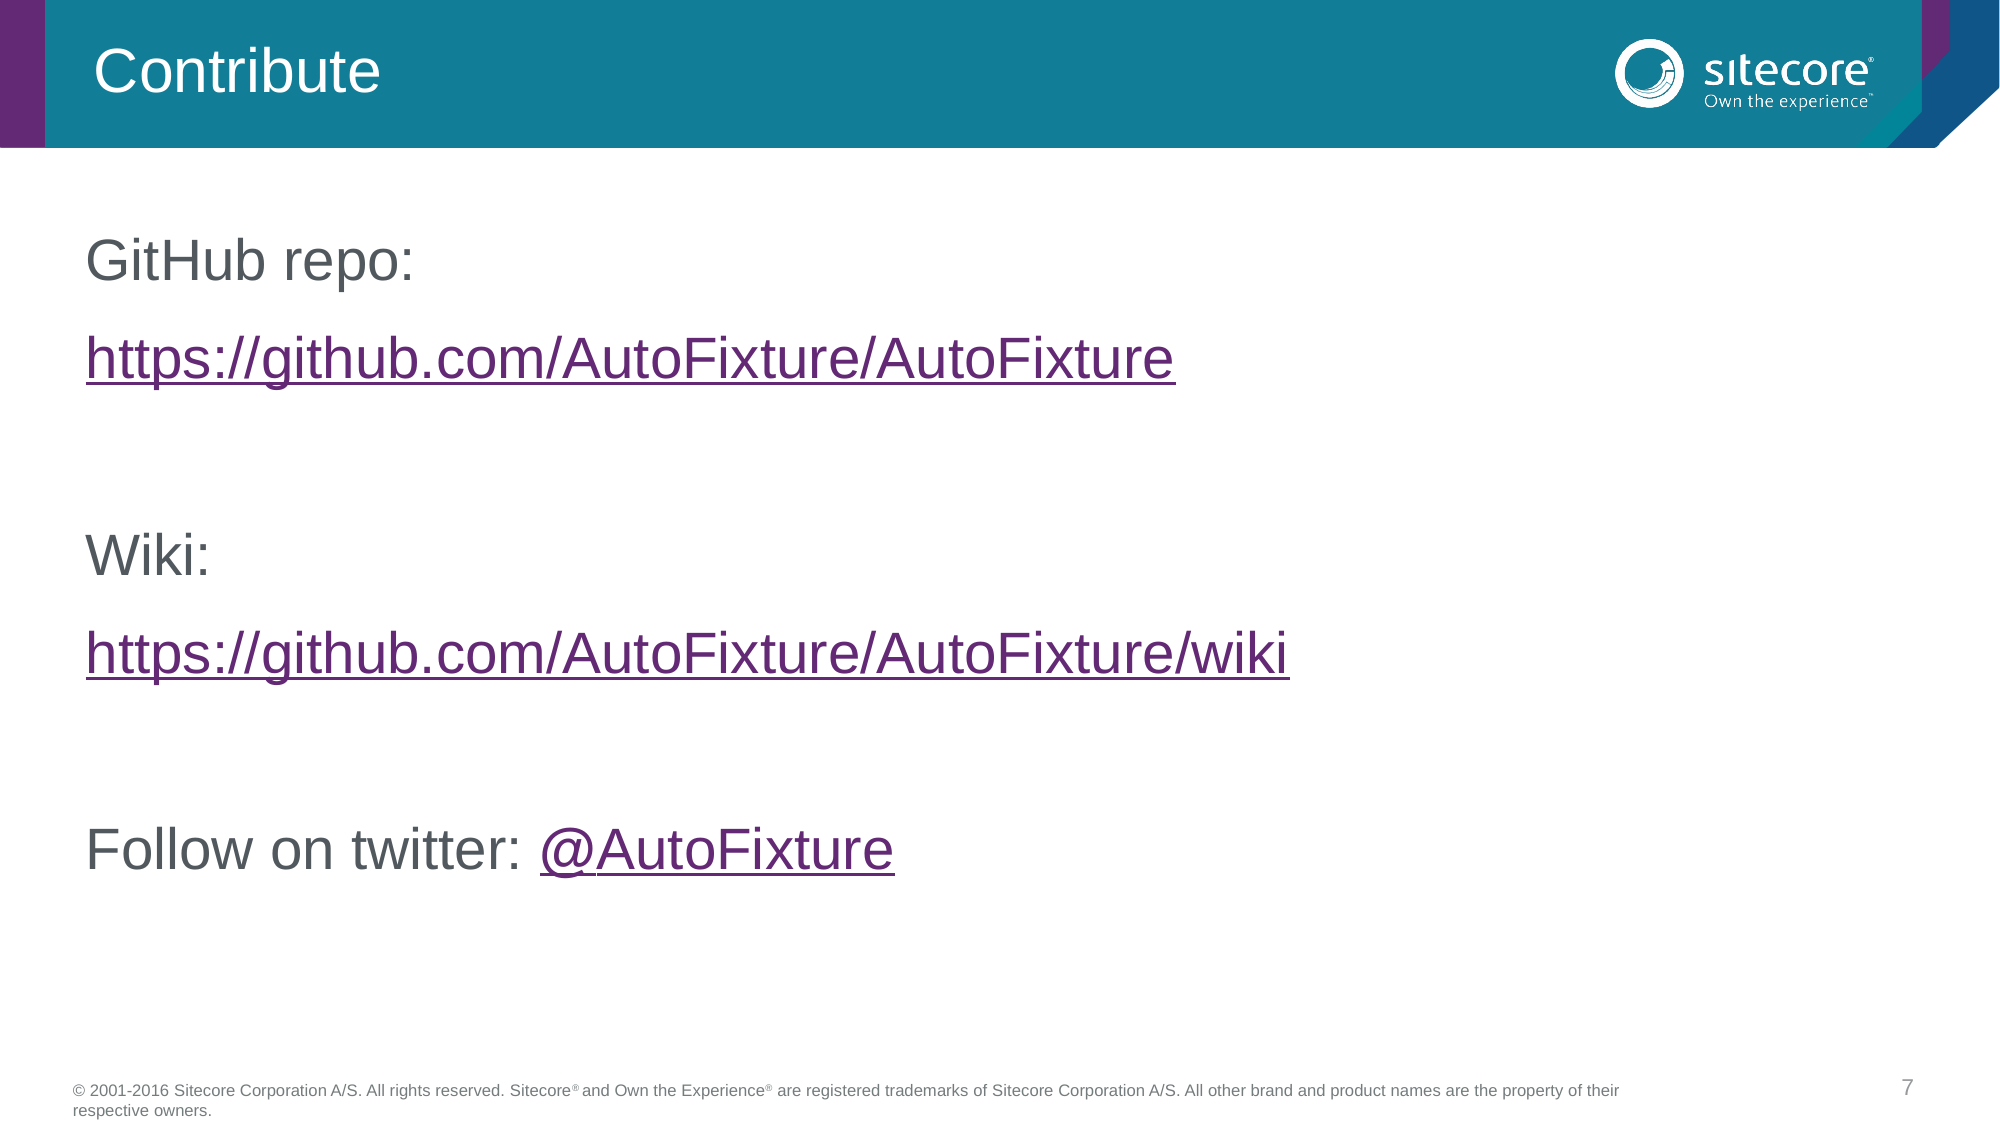

# Contribute
GitHub repo:
https://github.com/AutoFixture/AutoFixture

Wiki:
https://github.com/AutoFixture/AutoFixture/wiki

Follow on twitter: @AutoFixture
7